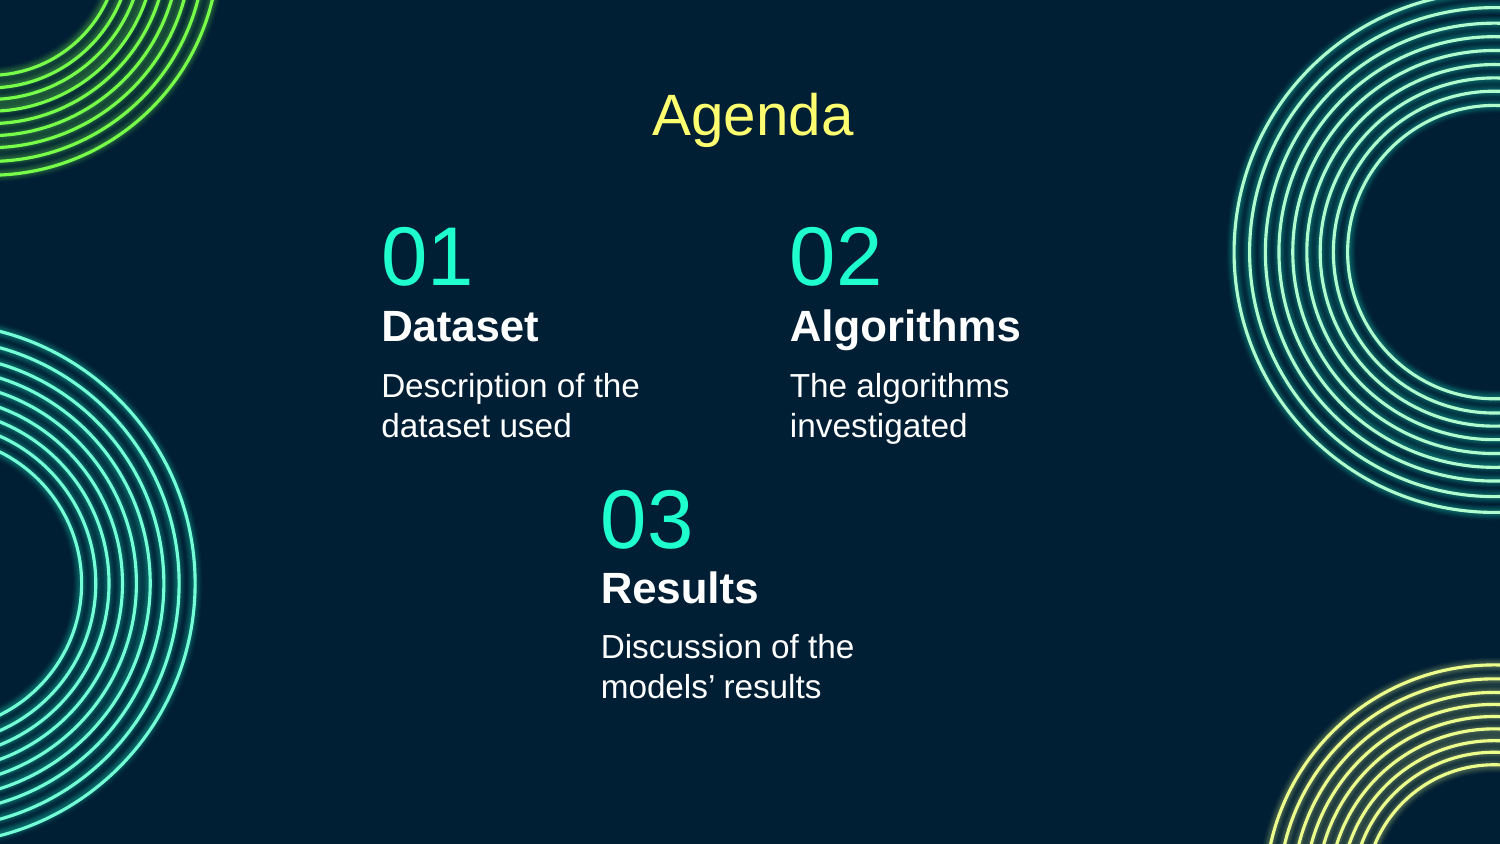

Agenda
# 01
02
Dataset
Algorithms
The algorithms investigated
Description of the dataset used
03
Results
Discussion of the models’ results